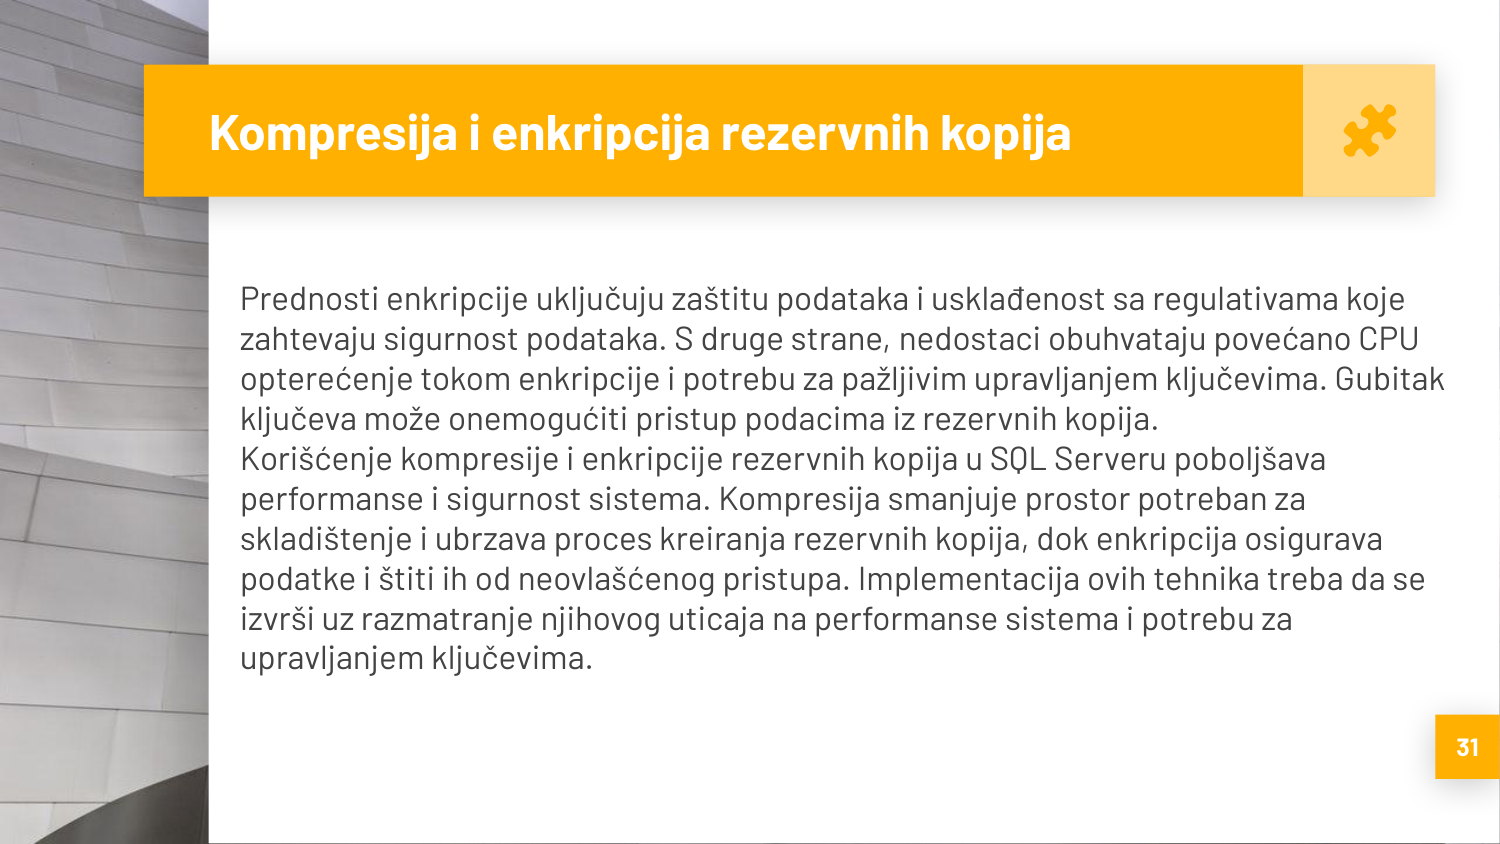

Kompresija i enkripcija rezervnih kopija

Prednosti enkripcije uključuju zaštitu podataka i usklađenost sa regulativama koje zahtevaju sigurnost podataka. S druge strane, nedostaci obuhvataju povećano CPU opterećenje tokom enkripcije i potrebu za pažljivim upravljanjem ključevima. Gubitak ključeva može onemogućiti pristup podacima iz rezervnih kopija.
Korišćenje kompresije i enkripcije rezervnih kopija u SQL Serveru poboljšava performanse i sigurnost sistema. Kompresija smanjuje prostor potreban za skladištenje i ubrzava proces kreiranja rezervnih kopija, dok enkripcija osigurava podatke i štiti ih od neovlašćenog pristupa. Implementacija ovih tehnika treba da se izvrši uz razmatranje njihovog uticaja na performanse sistema i potrebu za upravljanjem ključevima.

31